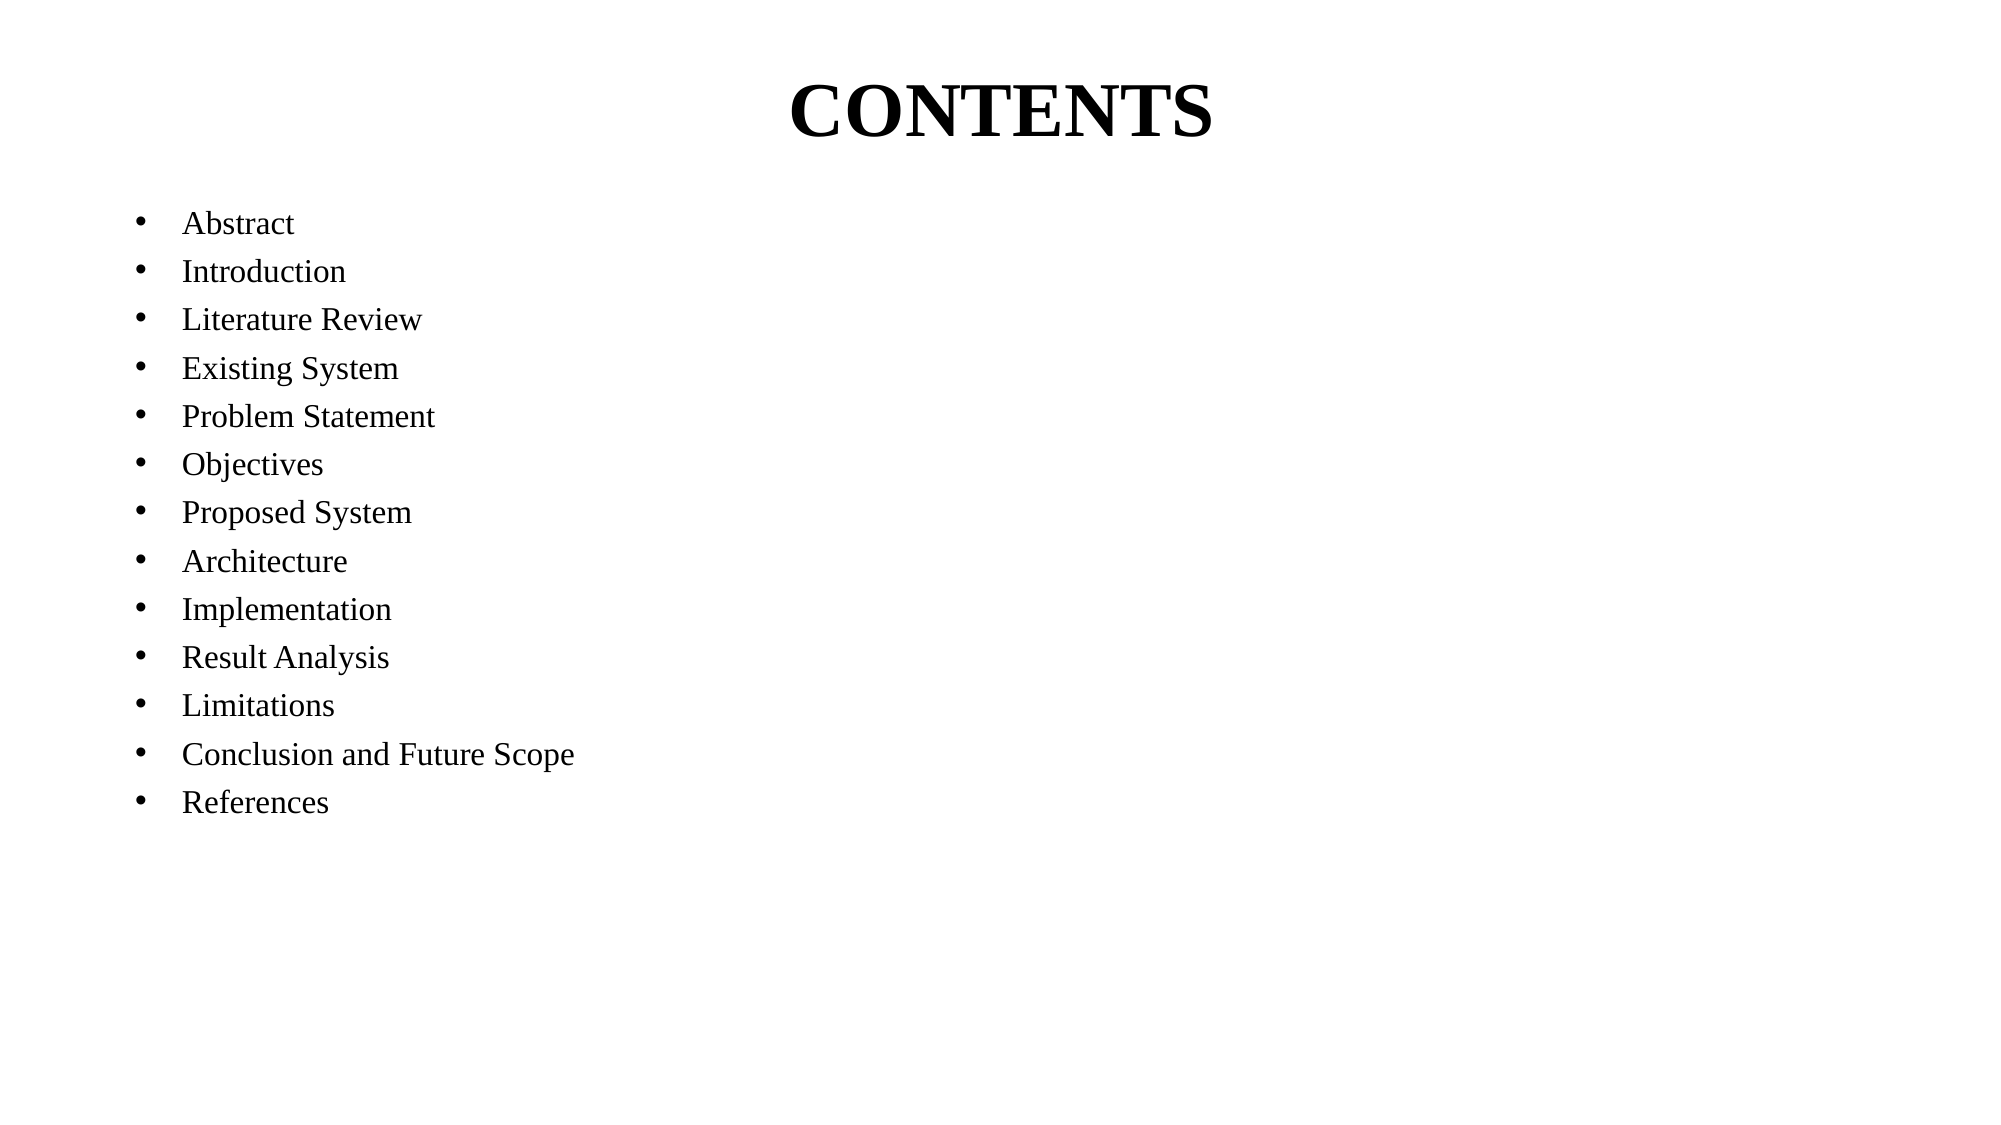

# CONTENTS
Abstract
Introduction
Literature Review
Existing System
Problem Statement
Objectives
Proposed System
Architecture
Implementation
Result Analysis
Limitations
Conclusion and Future Scope
References